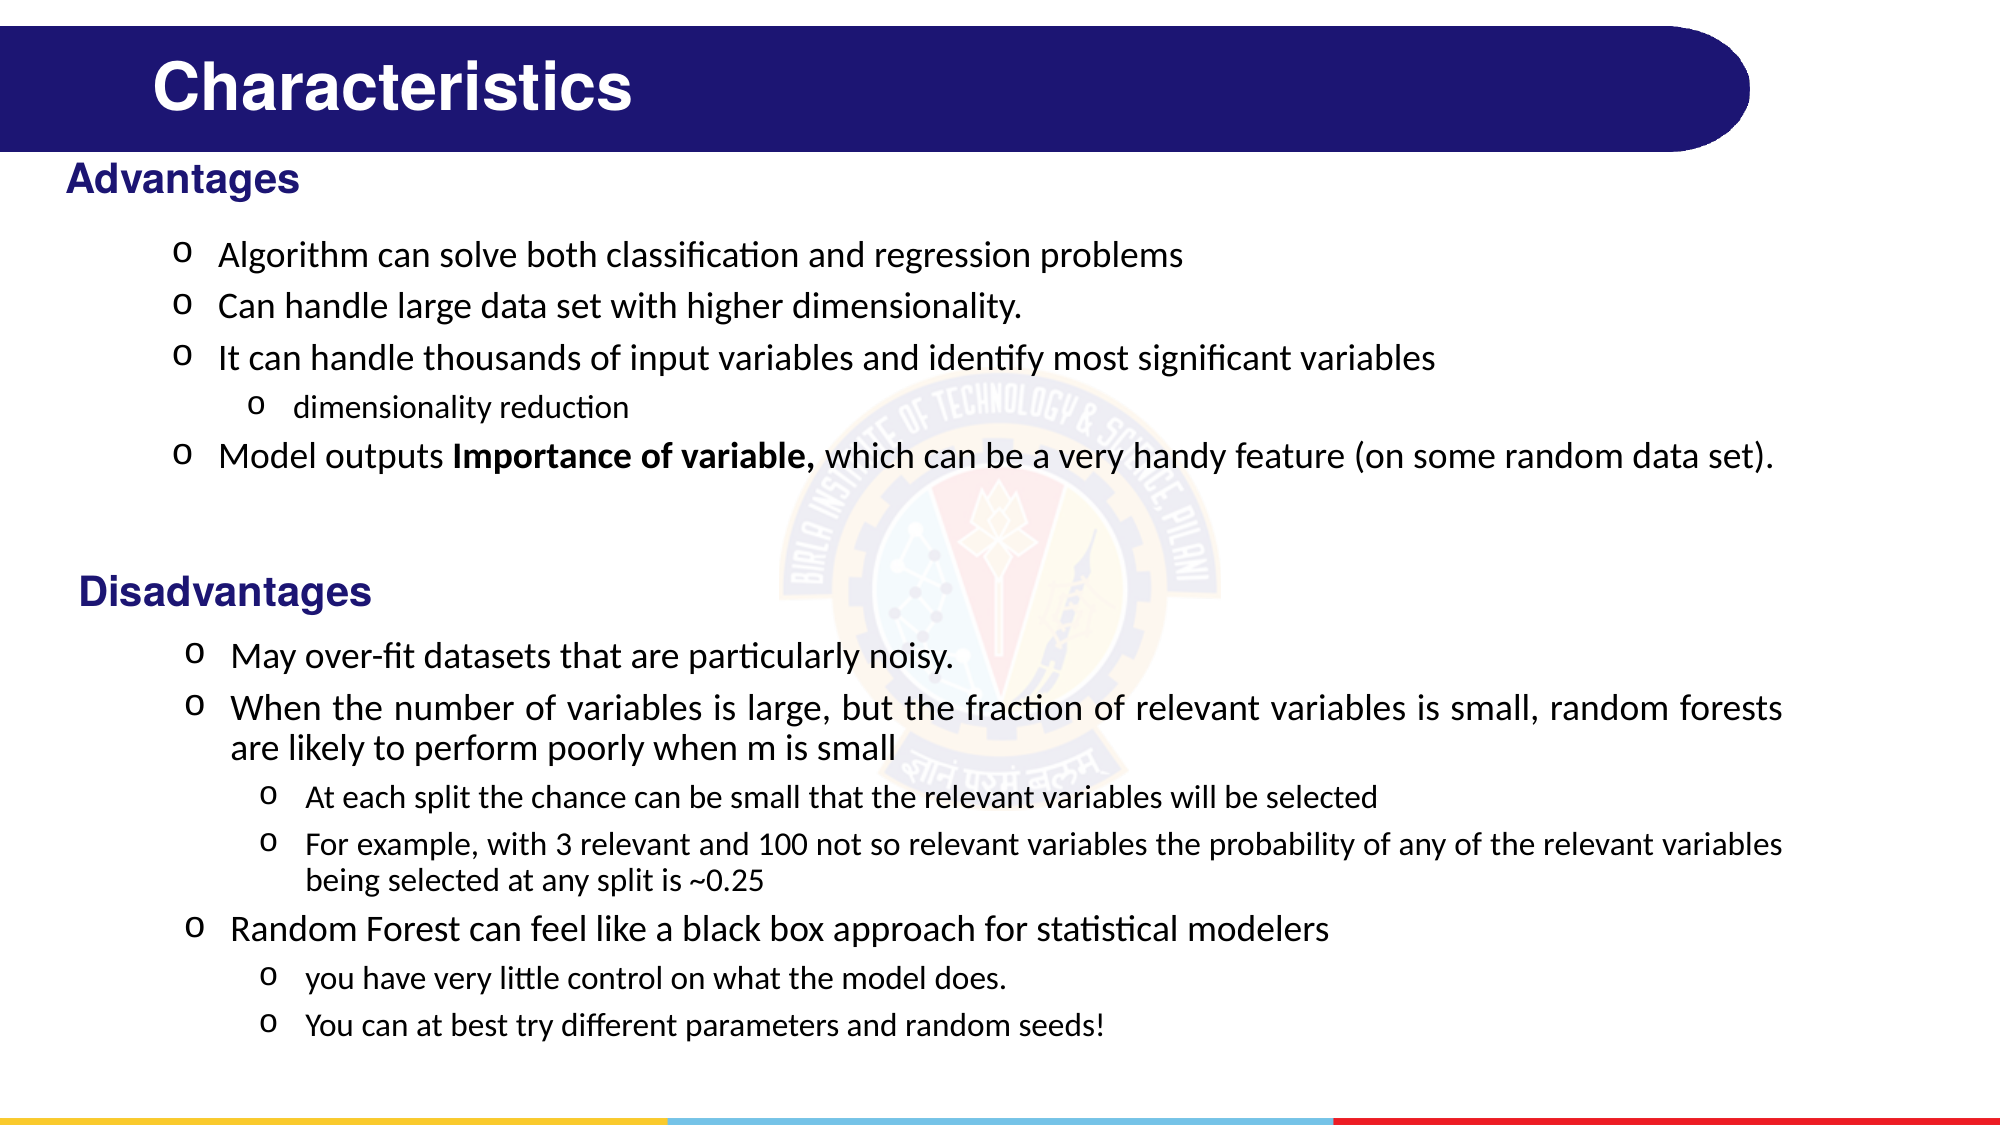

# Characteristics
Advantages
Algorithm can solve both classification and regression problems
Can handle large data set with higher dimensionality.
It can handle thousands of input variables and identify most significant variables
dimensionality reduction
Model outputs Importance of variable, which can be a very handy feature (on some random data set).
Disadvantages
May over-fit datasets that are particularly noisy.
When the number of variables is large, but the fraction of relevant variables is small, random forests are likely to perform poorly when m is small
At each split the chance can be small that the relevant variables will be selected
For example, with 3 relevant and 100 not so relevant variables the probability of any of the relevant variables being selected at any split is ~0.25
Random Forest can feel like a black box approach for statistical modelers
you have very little control on what the model does.
You can at best try different parameters and random seeds!